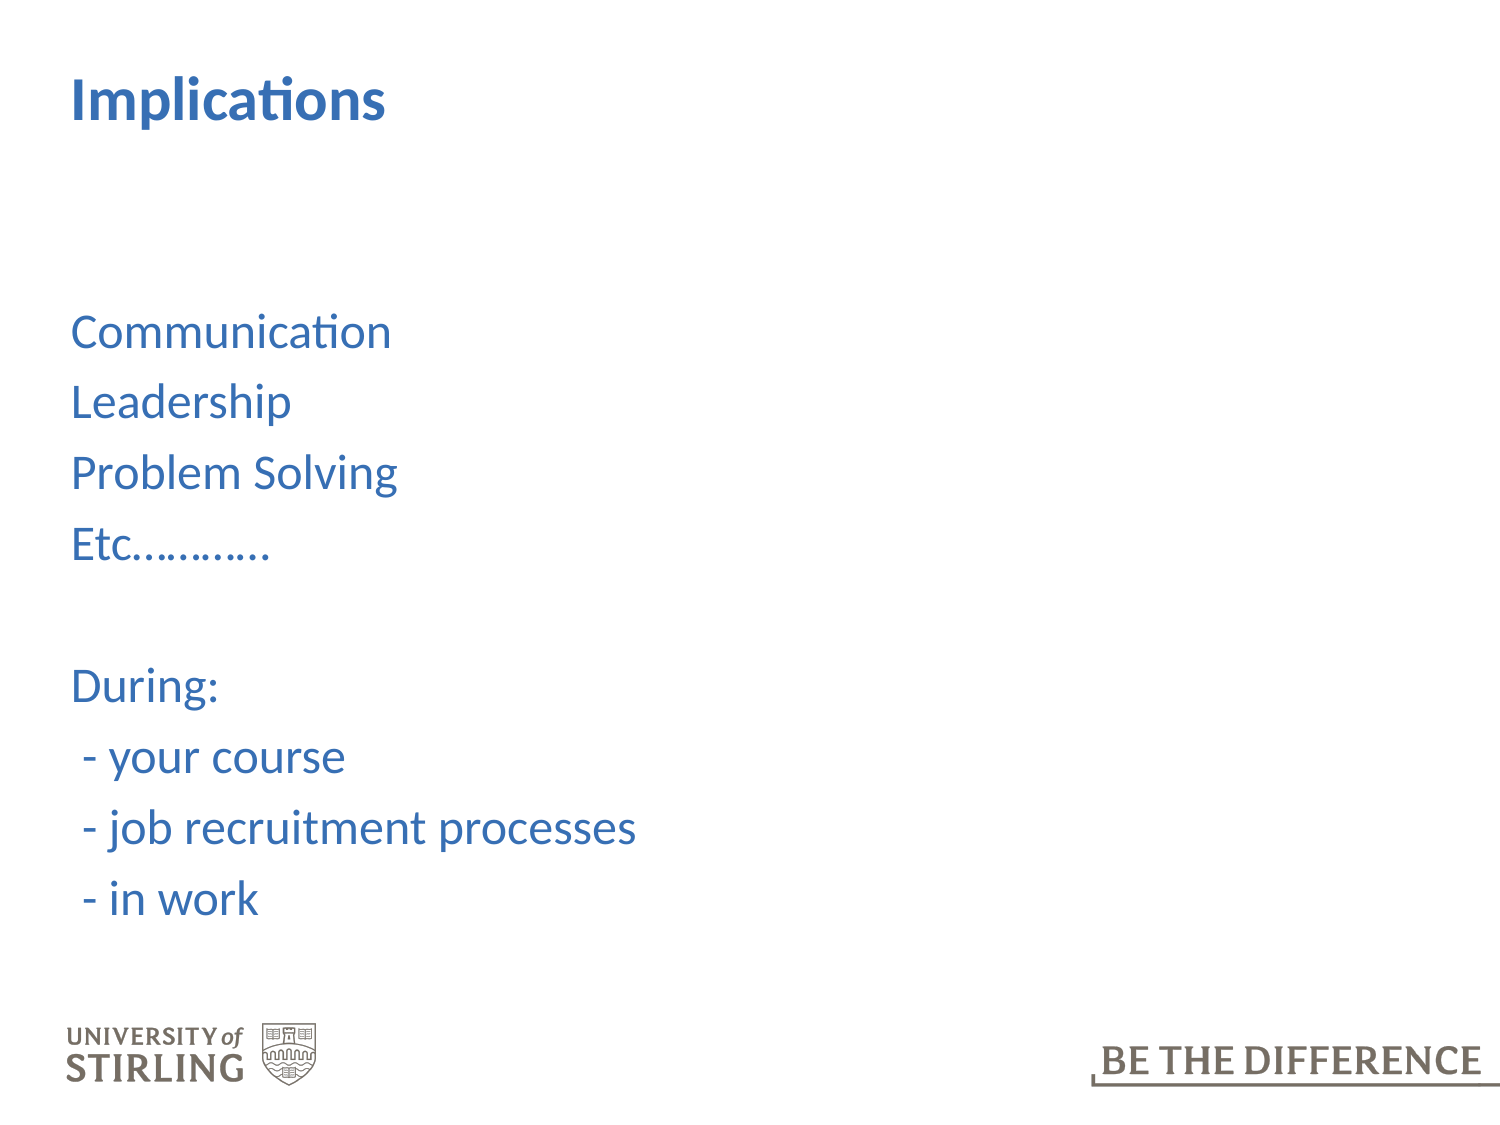

# Implications
Communication
Leadership
Problem Solving
Etc…………

During:
 - your course
 - job recruitment processes
 - in work